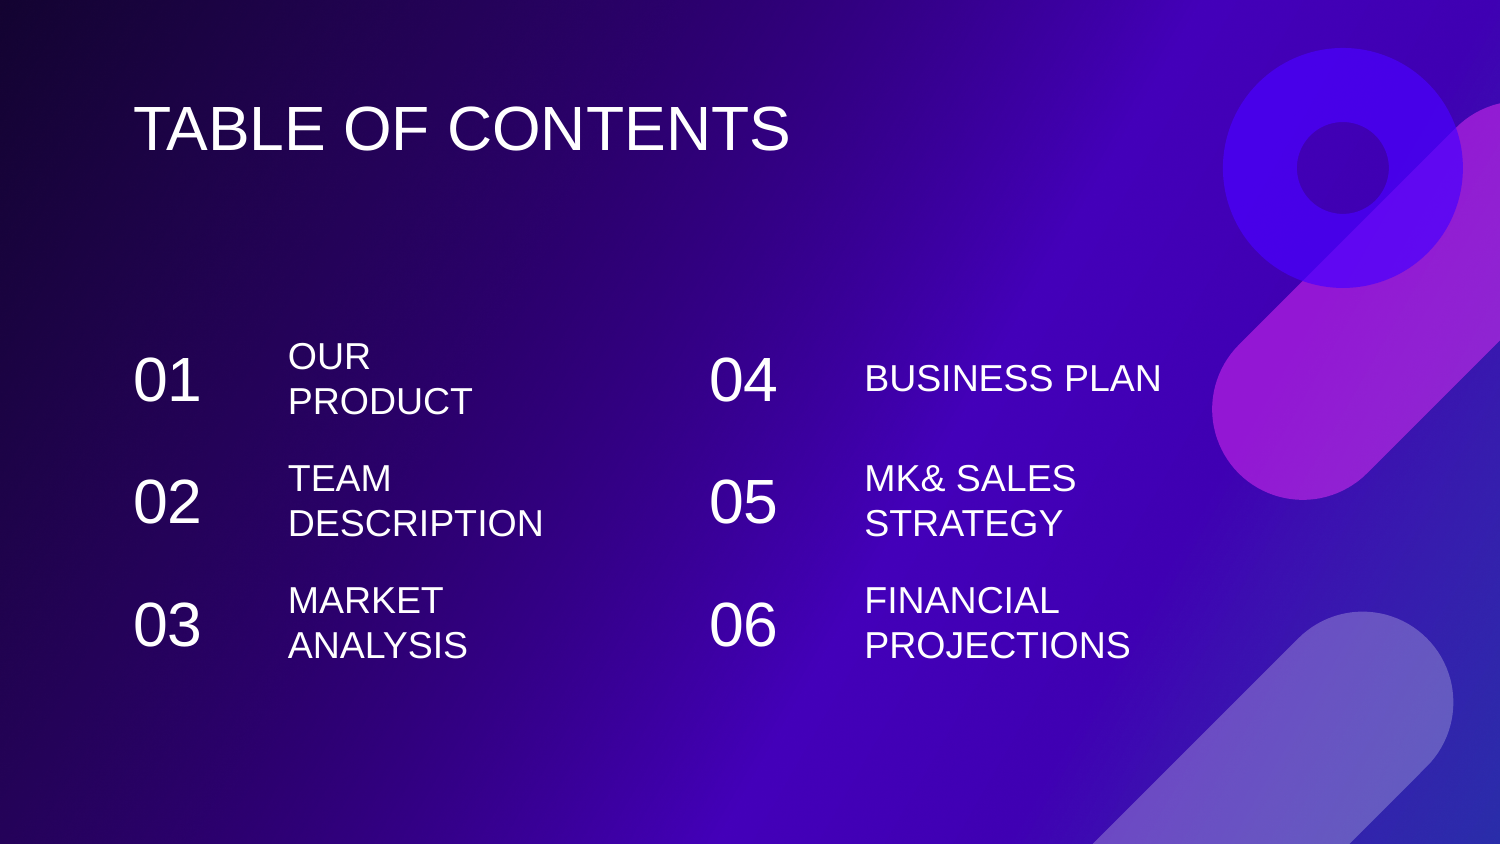

# TABLE OF CONTENTS
01
OUR PRODUCT
04
BUSINESS PLAN
02
TEAM DESCRIPTION
05
MK& SALES STRATEGY
03
MARKET ANALYSIS
06
FINANCIAL PROJECTIONS